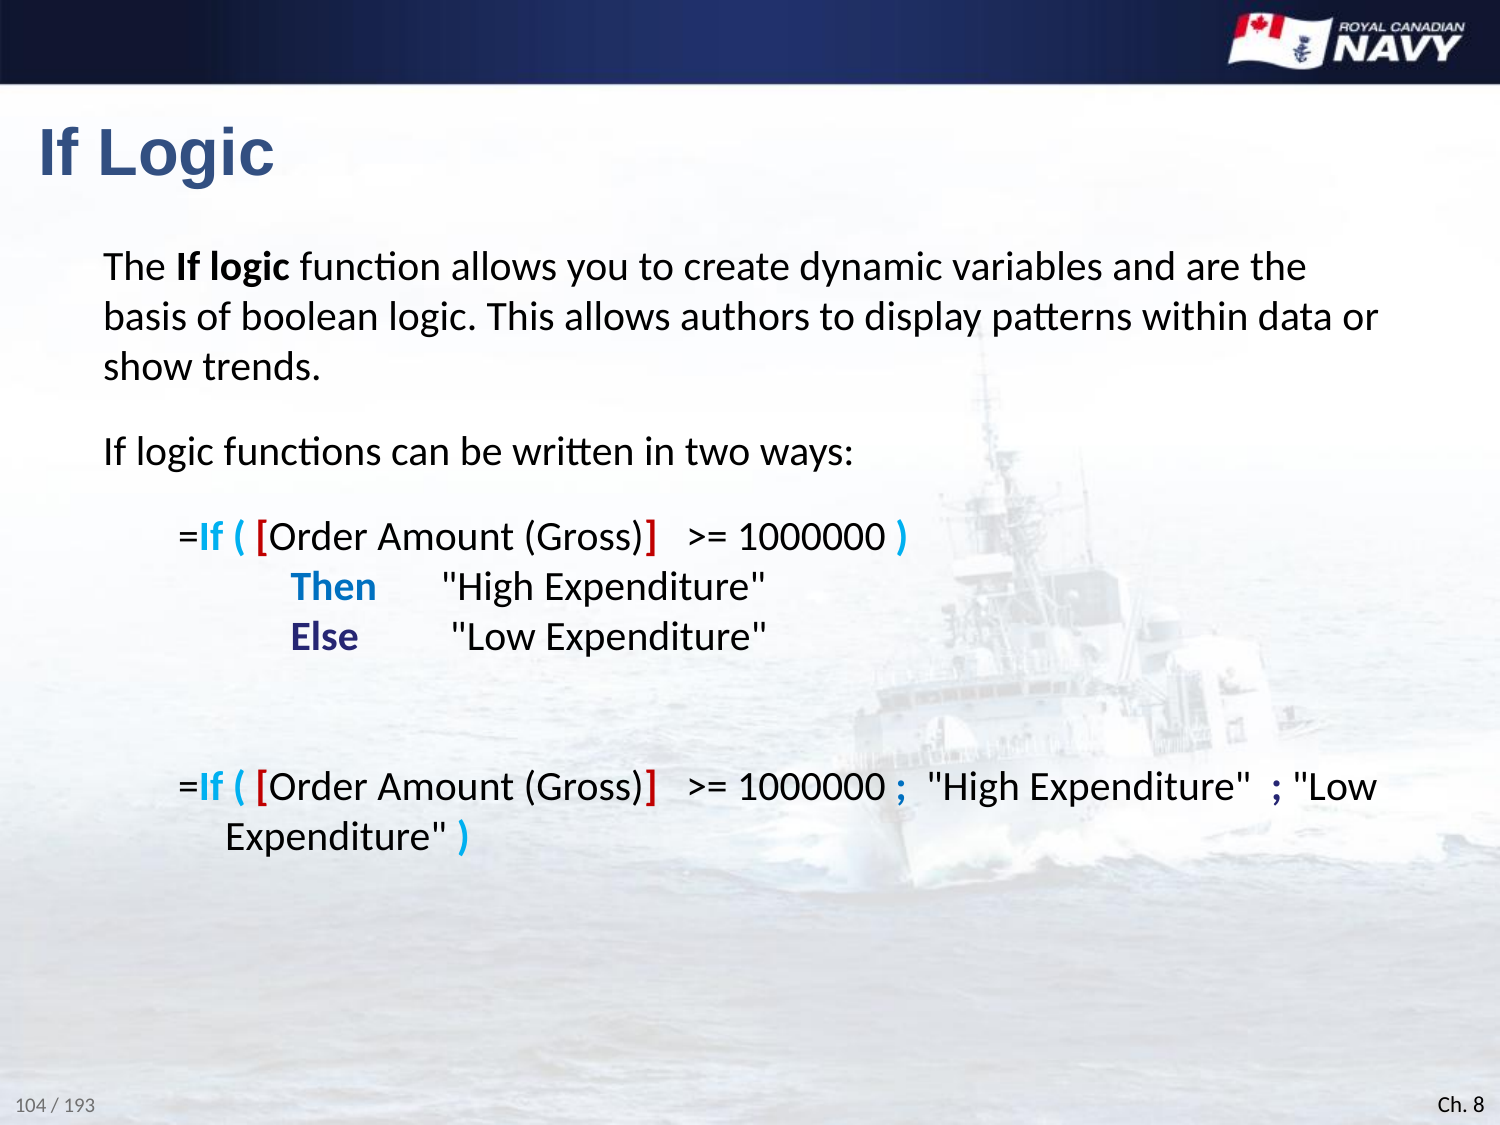

# If Logic
The If logic function allows you to create dynamic variables and are the basis of boolean logic. This allows authors to display patterns within data or show trends.

If logic functions can be written in two ways:

=If ( [Order Amount (Gross)]   >= 1000000 )
	Then 	"High Expenditure"
	Else 	 "Low Expenditure"

=If ( [Order Amount (Gross)]   >= 1000000 ;  "High Expenditure"  ; "Low Expenditure" )

Ch. 8
104 / 193